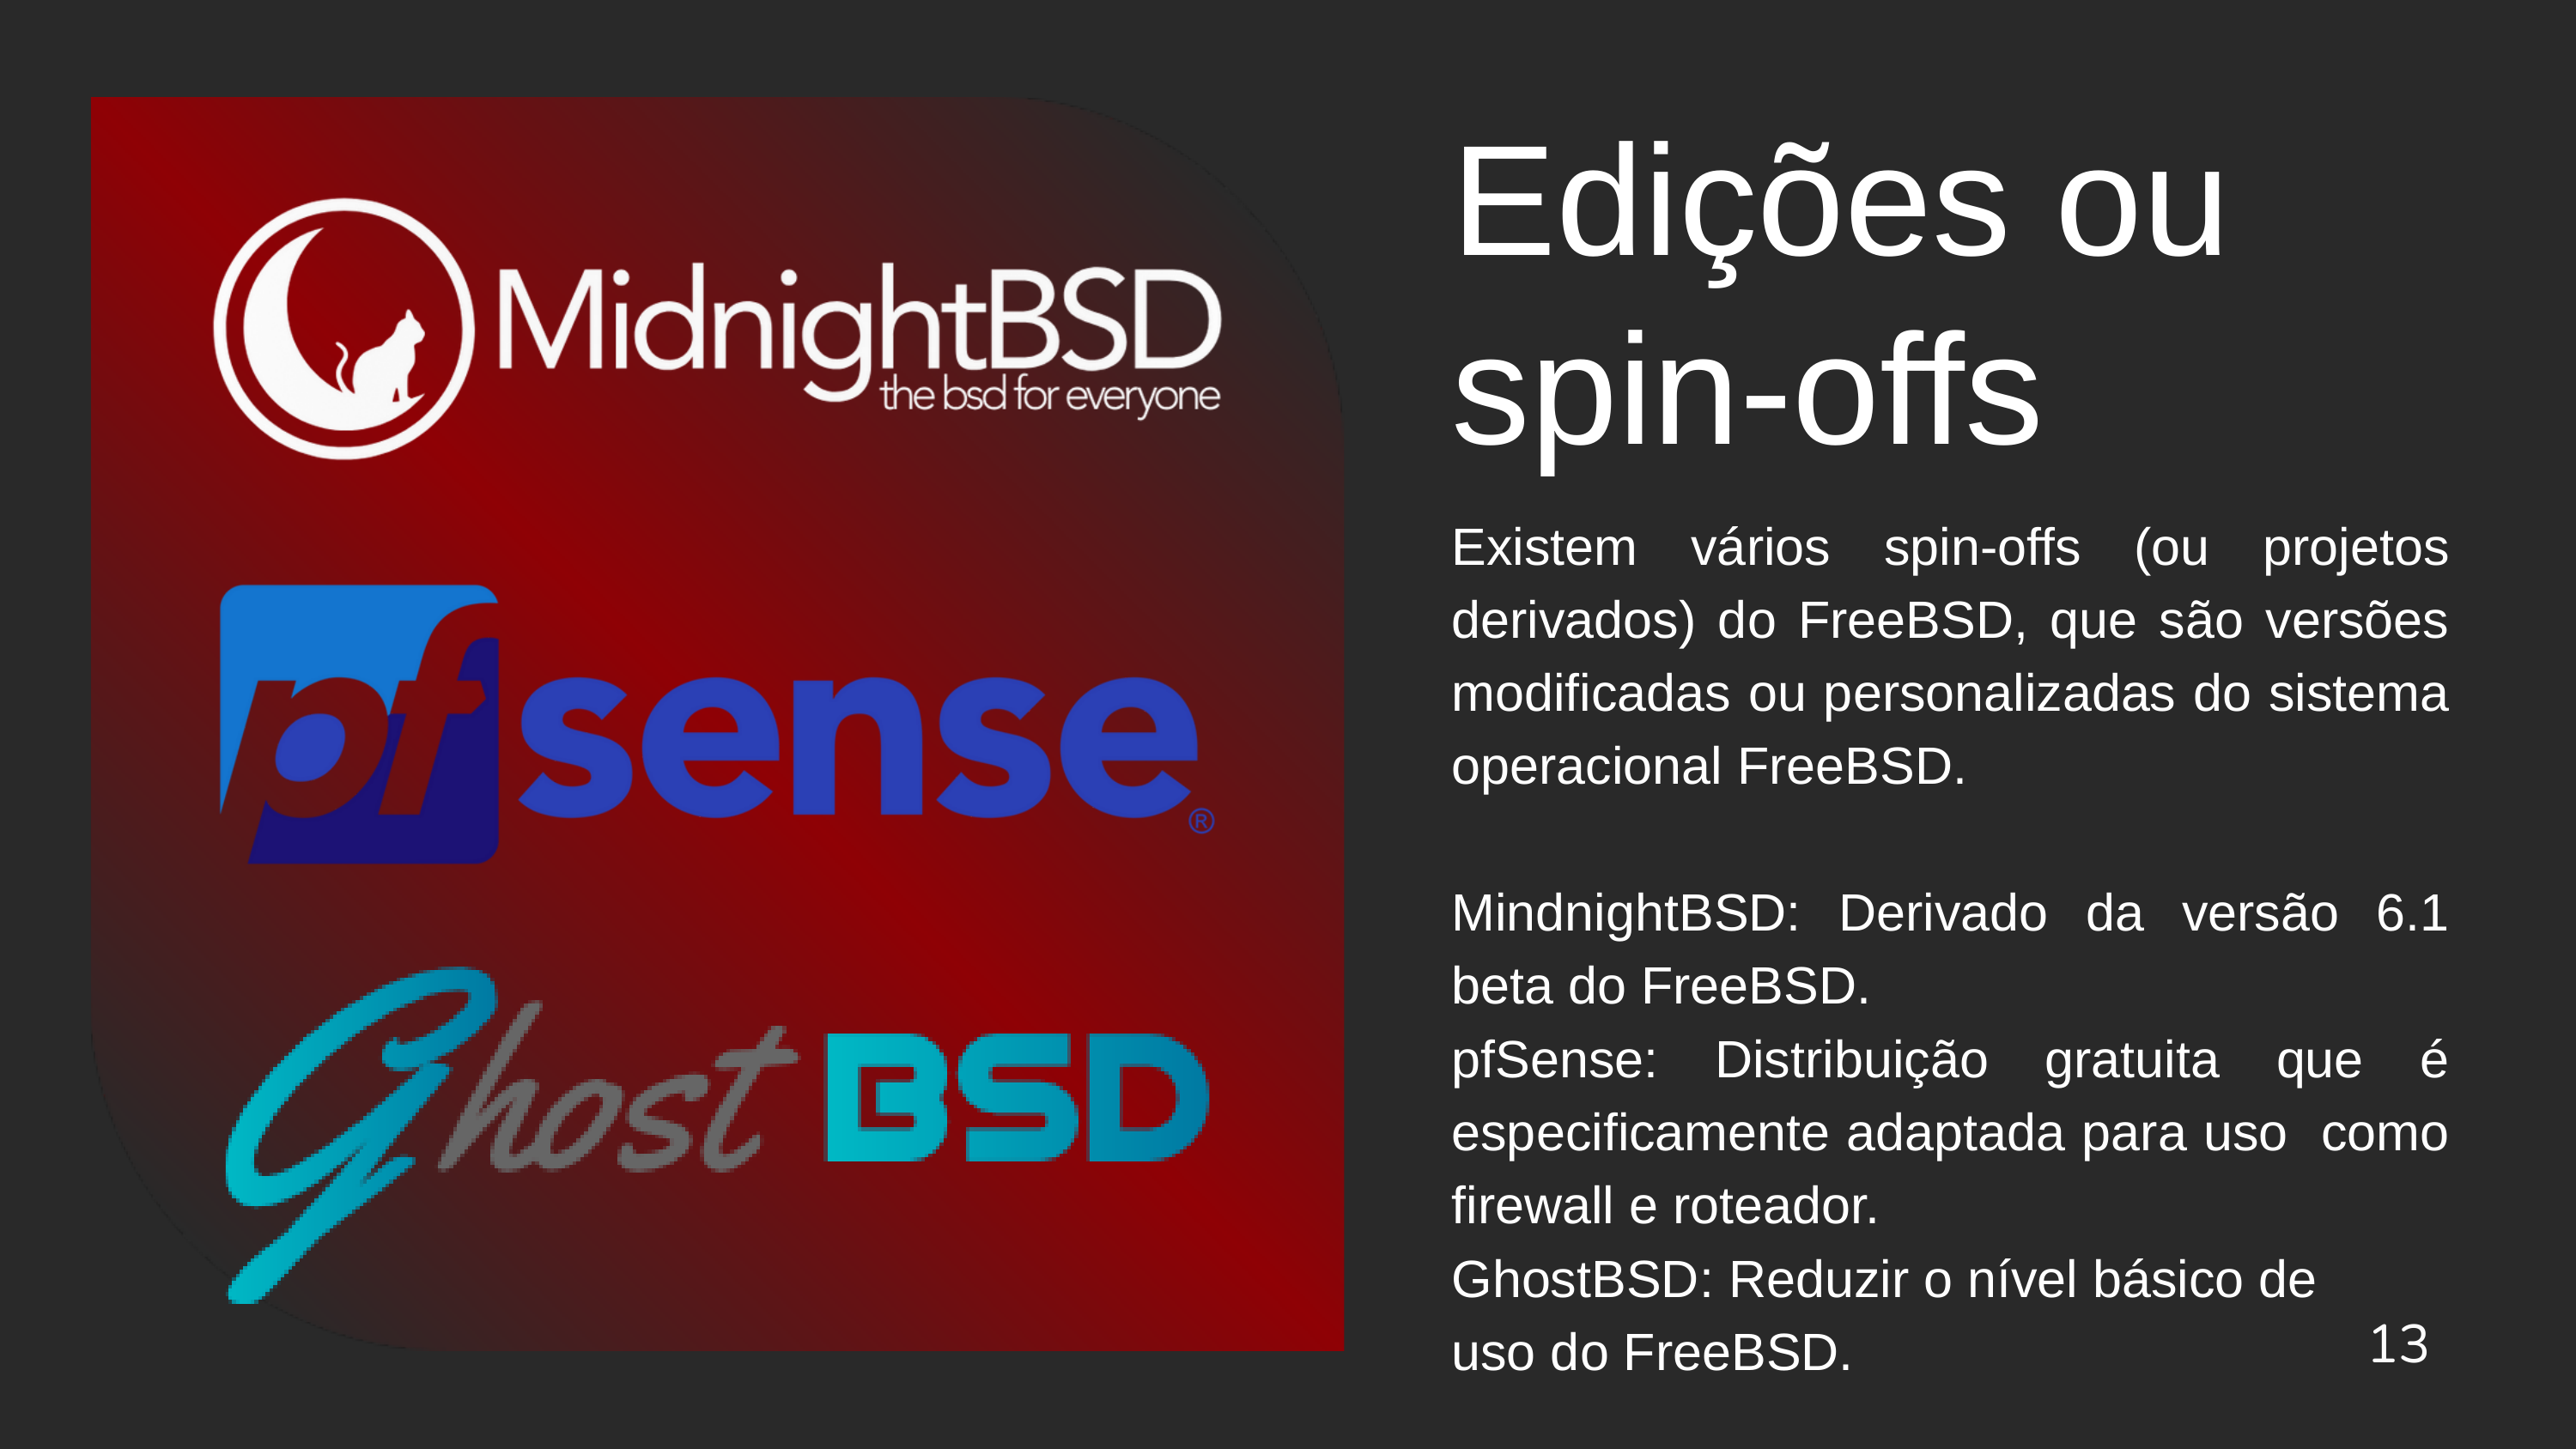

Edições ou spin-offs

Existem vários spin-offs (ou projetos derivados) do FreeBSD, que são versões modificadas ou personalizadas do sistema operacional FreeBSD.

MindnightBSD: Derivado da versão 6.1 beta do FreeBSD.
pfSense: Distribuição gratuita que é especificamente adaptada para uso  como firewall e roteador.
GhostBSD: Reduzir o nível básico de
uso do FreeBSD.

13